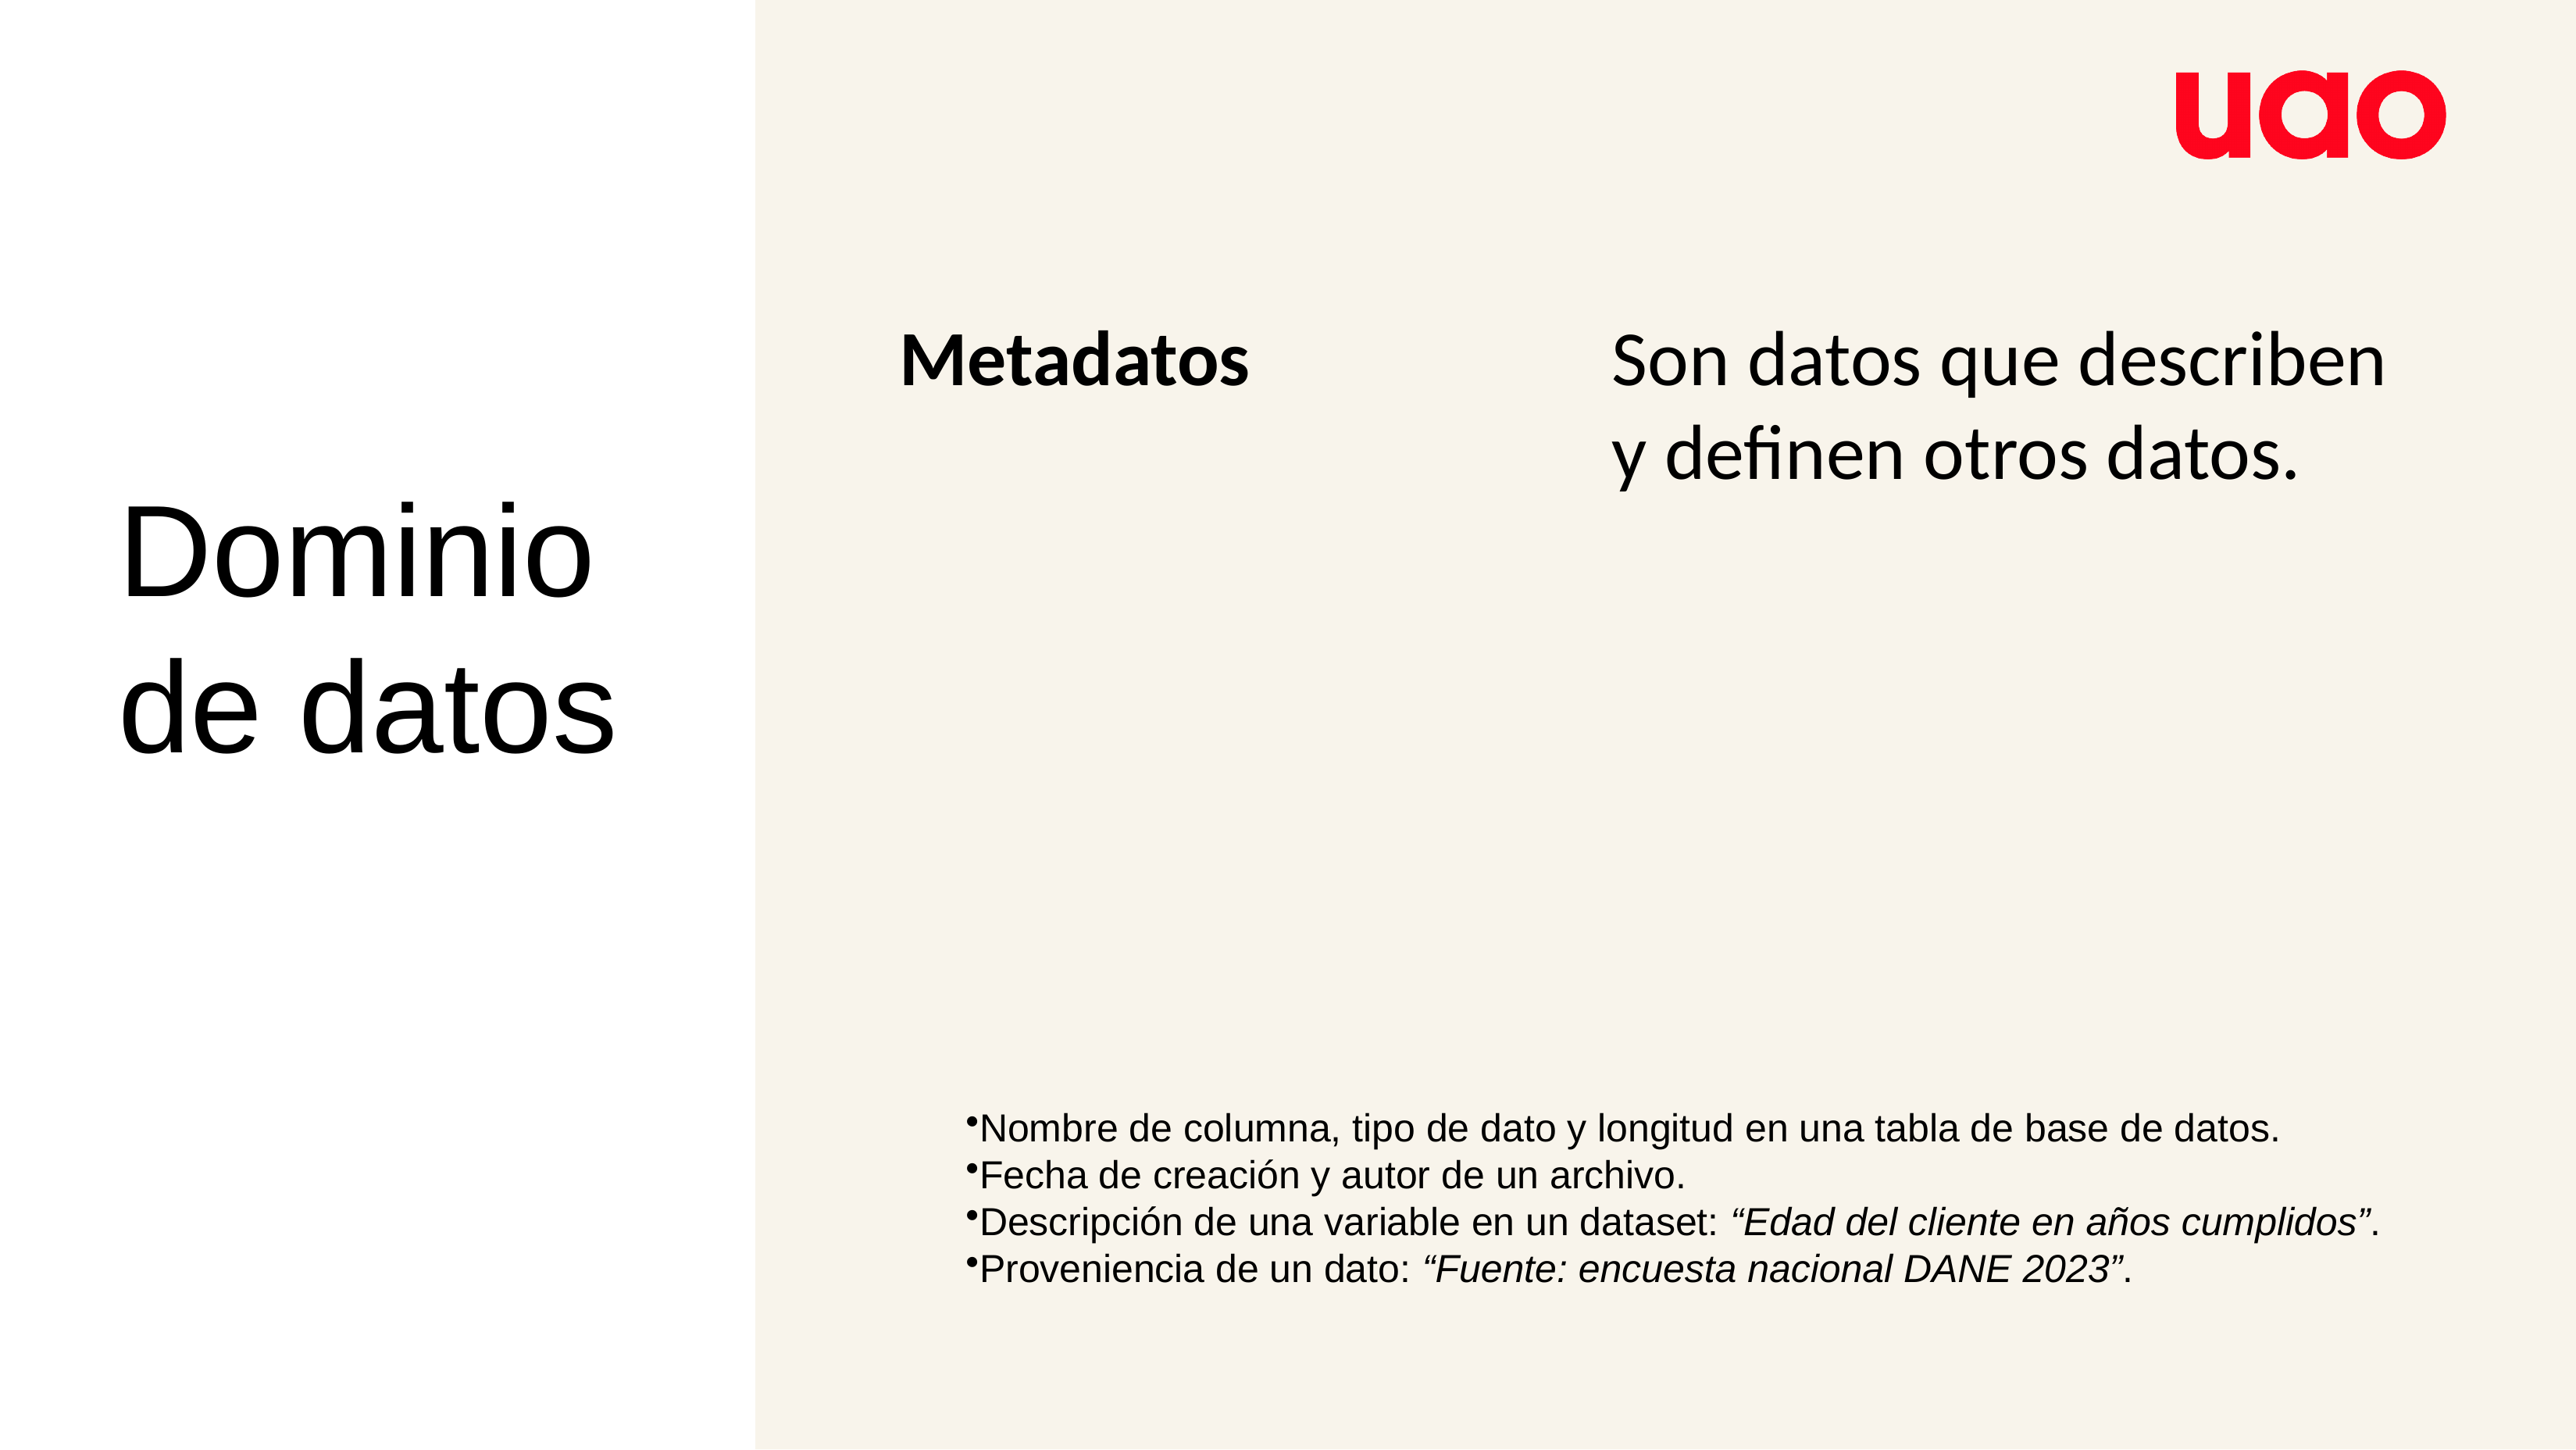

Metadatos
Son datos que describen y definen otros datos.
Dominio
de datos
Nombre de columna, tipo de dato y longitud en una tabla de base de datos.
Fecha de creación y autor de un archivo.
Descripción de una variable en un dataset: “Edad del cliente en años cumplidos”.
Proveniencia de un dato: “Fuente: encuesta nacional DANE 2023”.